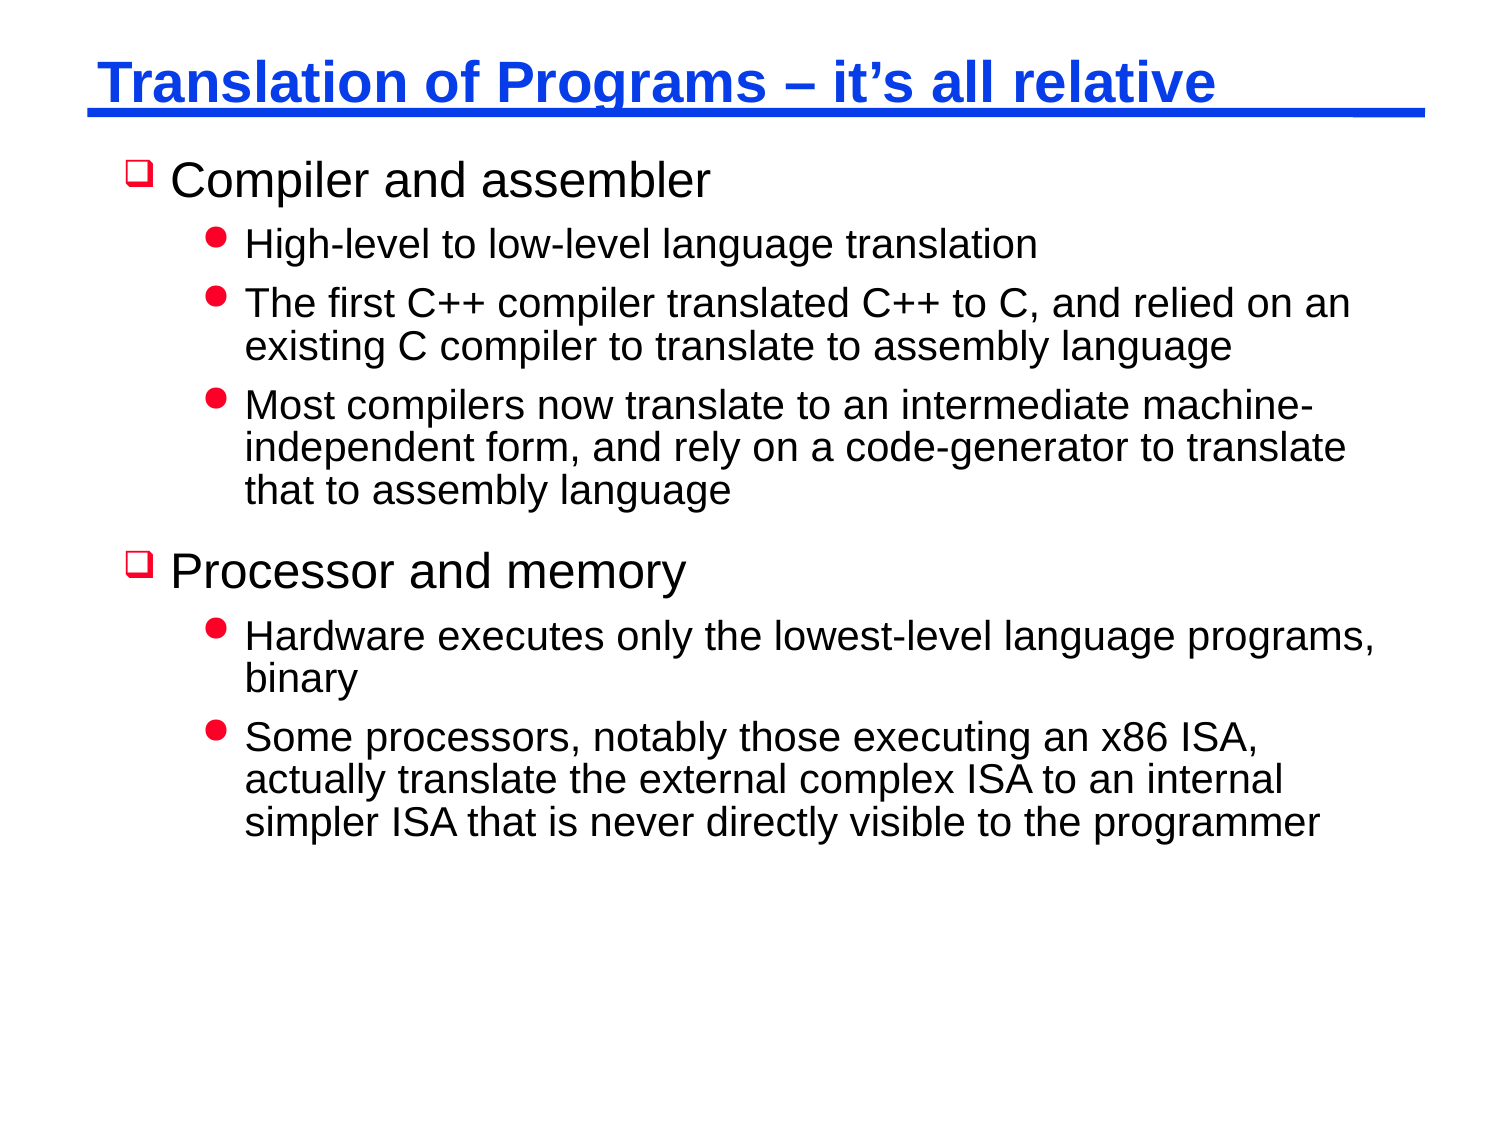

# Translation of Programs – it’s all relative
Compiler and assembler
High-level to low-level language translation
The first C++ compiler translated C++ to C, and relied on an existing C compiler to translate to assembly language
Most compilers now translate to an intermediate machine-
independent form, and rely on a code-generator to translate that to assembly language
Processor and memory
Hardware executes only the lowest-level language programs, binary
Some processors, notably those executing an x86 ISA, actually translate the external complex ISA to an internal simpler ISA that is never directly visible to the programmer